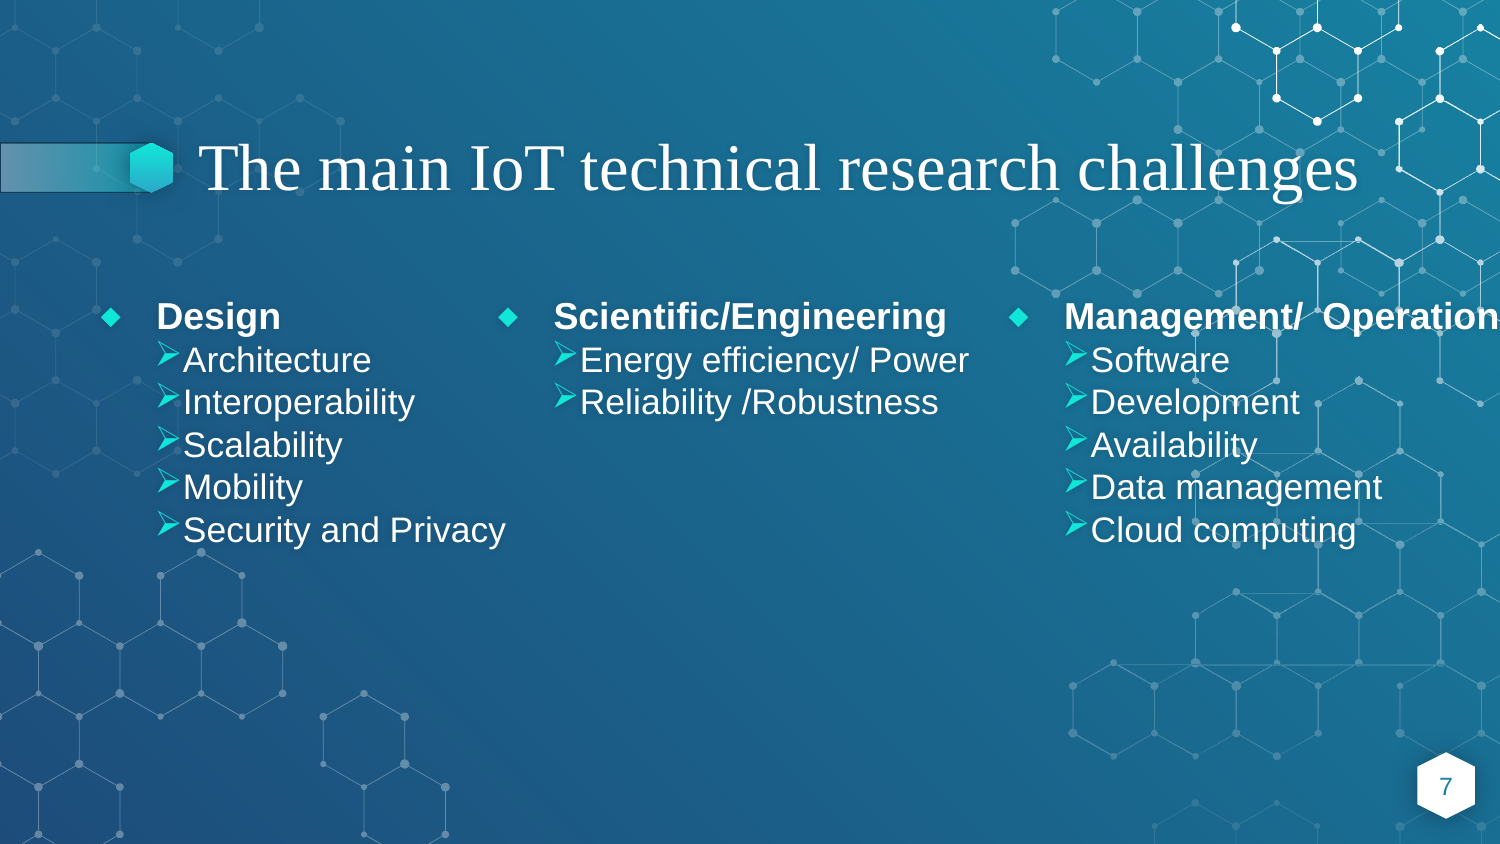

# The main IoT technical research challenges
Design
Architecture
Interoperability
Scalability
Mobility
Security and Privacy

Scientific/Engineering
Energy efficiency/ Power
Reliability /Robustness
Management/ Operation
Software
Development
Availability
Data management
Cloud computing

7